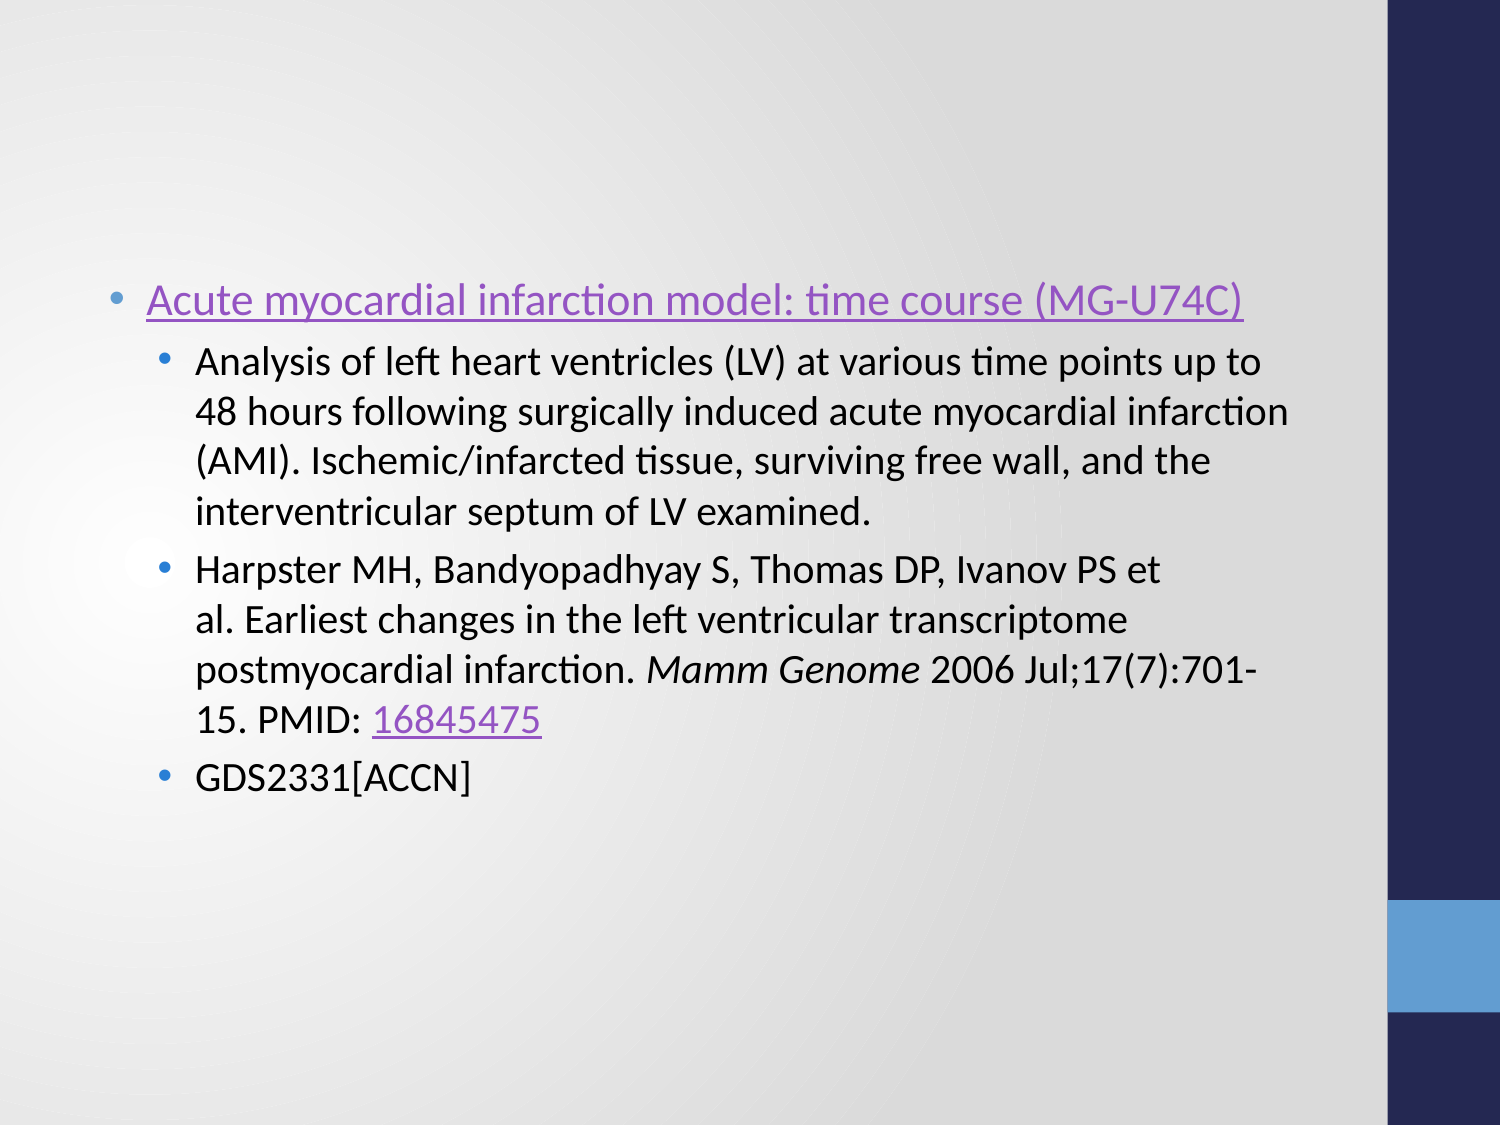

#
Acute myocardial infarction model: time course (MG-U74C)
Analysis of left heart ventricles (LV) at various time points up to 48 hours following surgically induced acute myocardial infarction (AMI). Ischemic/infarcted tissue, surviving free wall, and the interventricular septum of LV examined.
Harpster MH, Bandyopadhyay S, Thomas DP, Ivanov PS et al. Earliest changes in the left ventricular transcriptome postmyocardial infarction. Mamm Genome 2006 Jul;17(7):701-15. PMID: 16845475
GDS2331[ACCN]